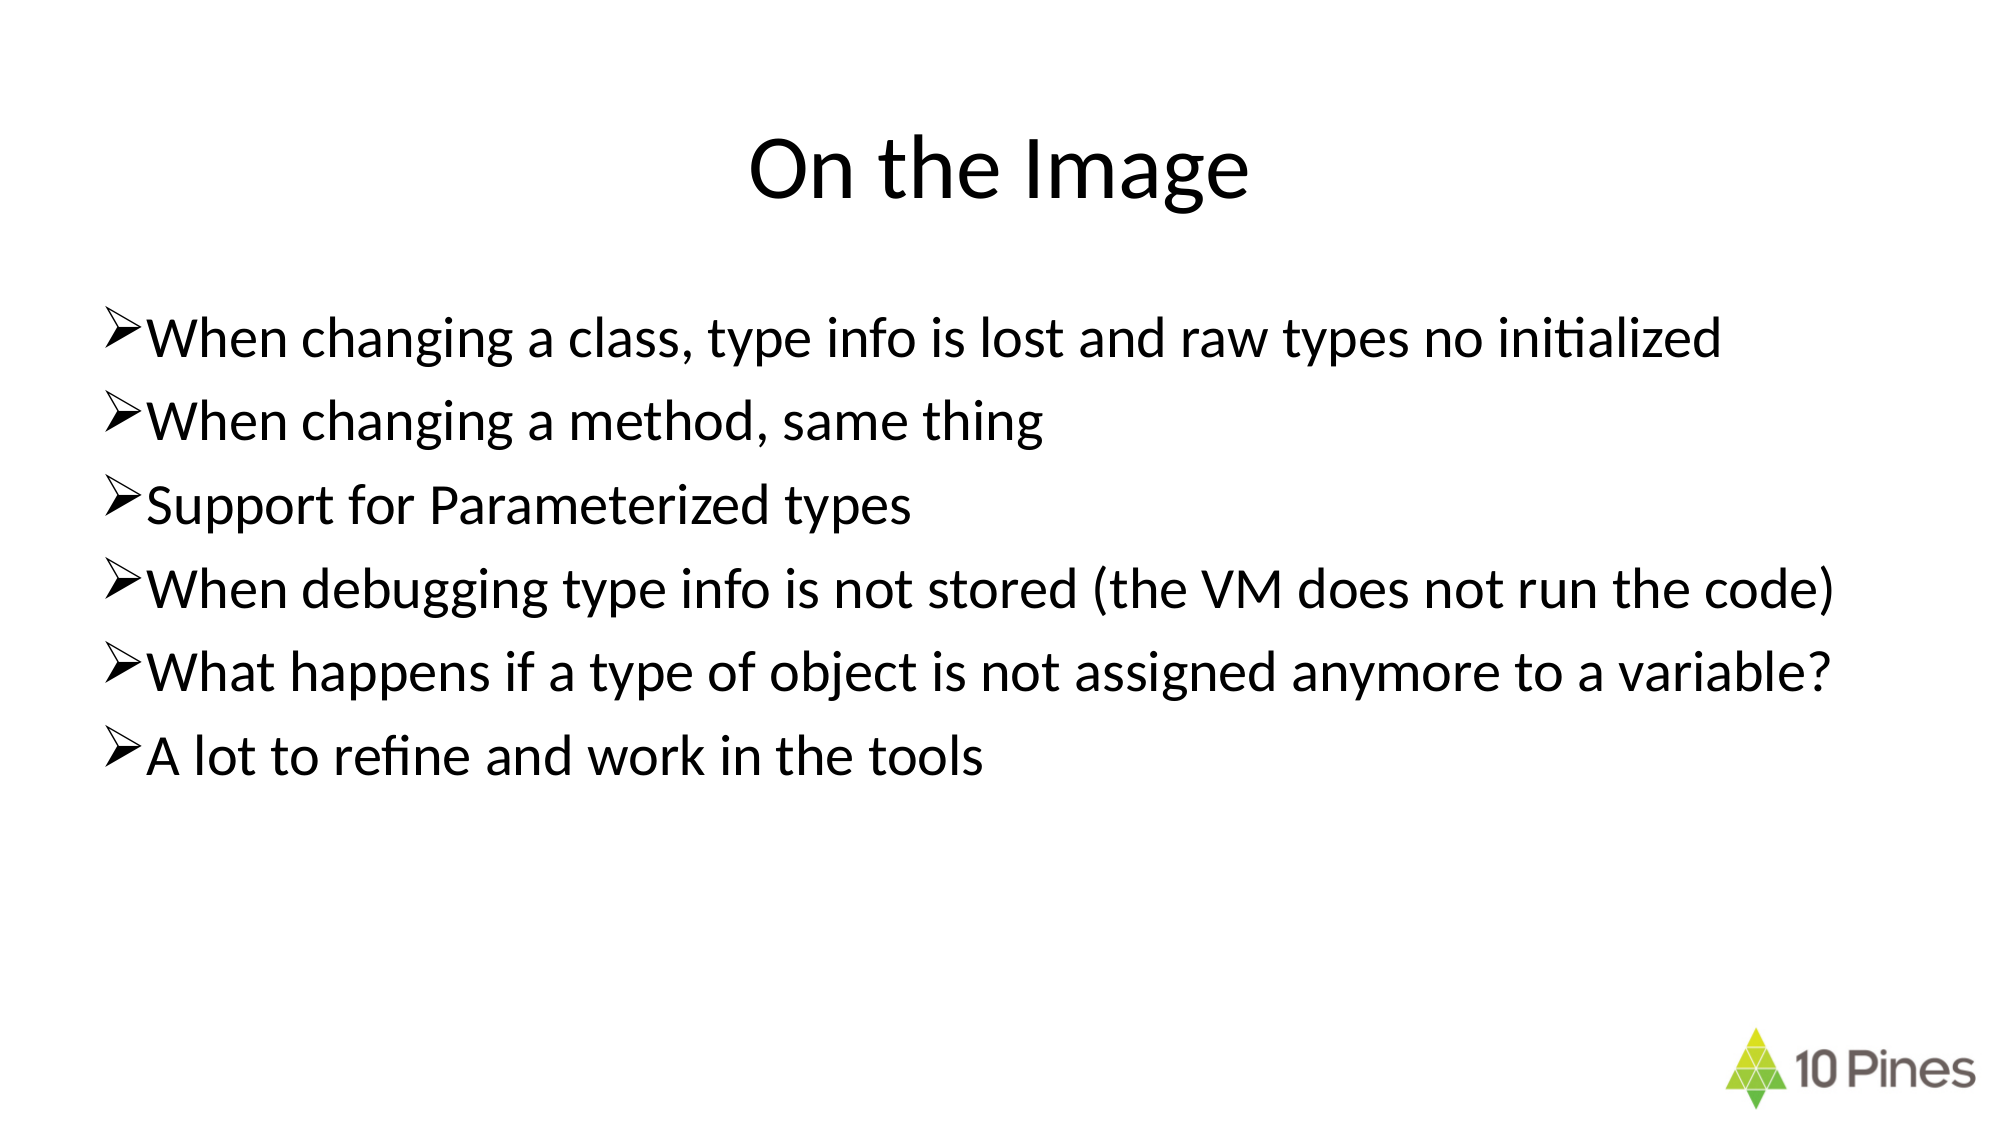

# On the Image
When changing a class, type info is lost and raw types no initialized
When changing a method, same thing
Support for Parameterized types
When debugging type info is not stored (the VM does not run the code)
What happens if a type of object is not assigned anymore to a variable?
A lot to refine and work in the tools